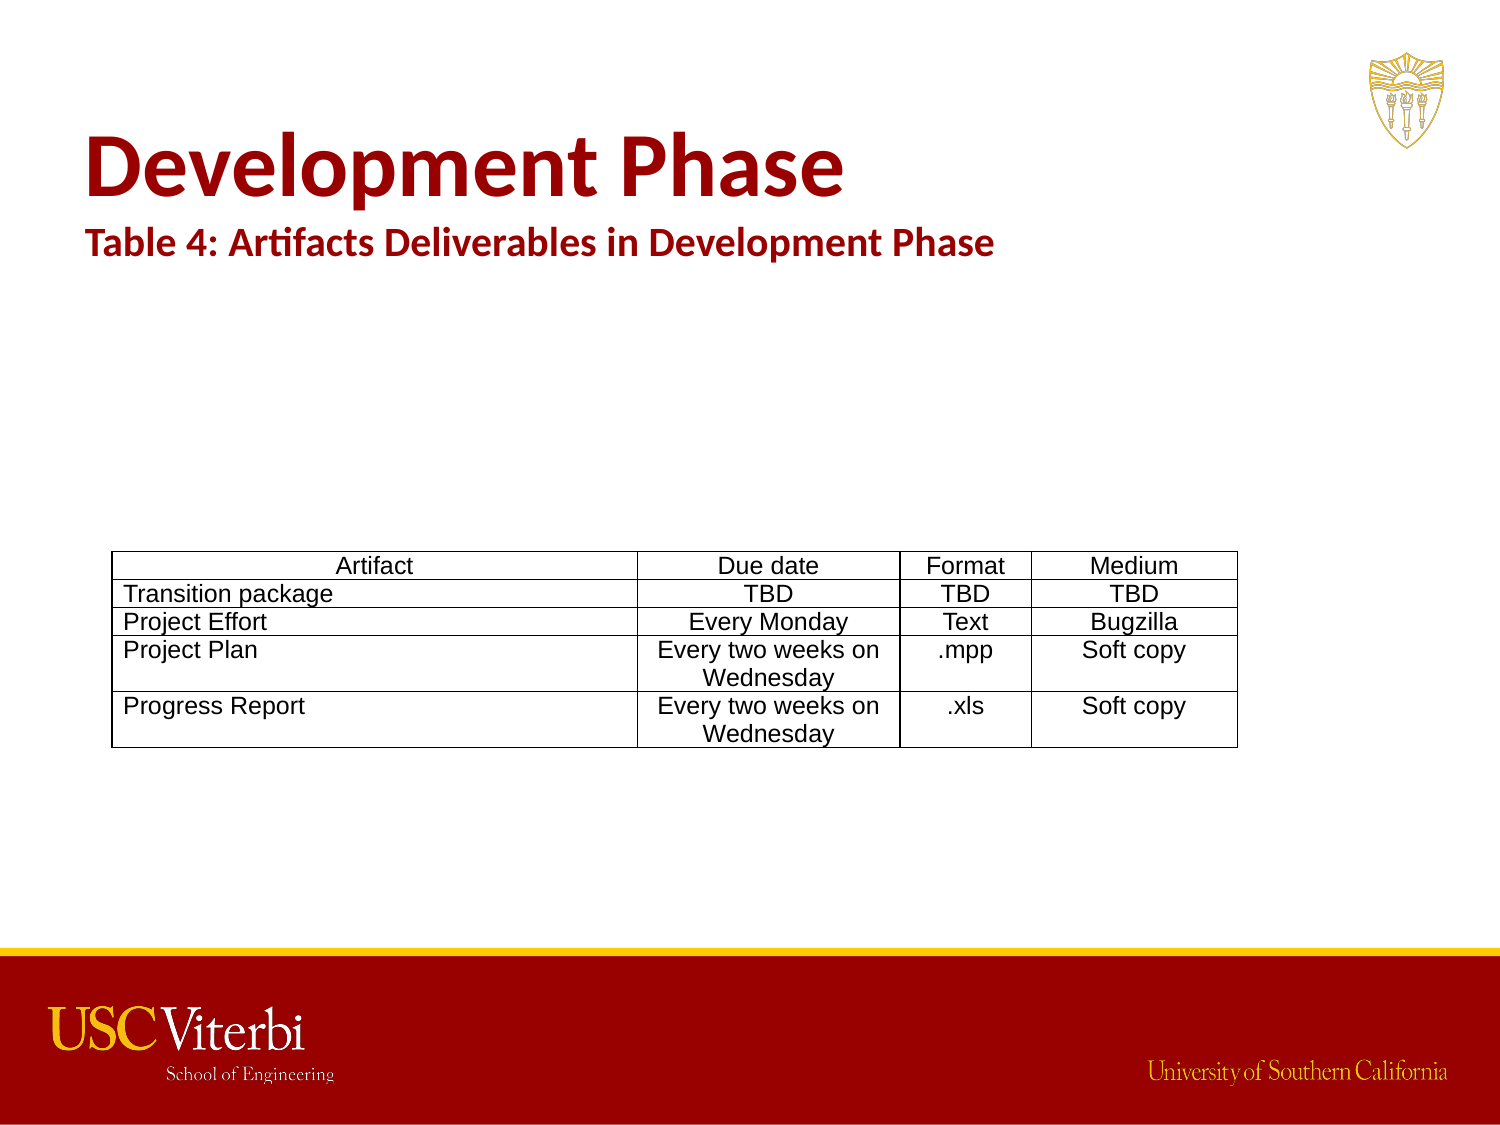

# Development Phase Table 4: Artifacts Deliverables in Development Phase
| Artifact | Due date | Format | Medium |
| --- | --- | --- | --- |
| Transition package | TBD | TBD | TBD |
| Project Effort | Every Monday | Text | Bugzilla |
| Project Plan | Every two weeks on Wednesday | .mpp | Soft copy |
| Progress Report | Every two weeks on Wednesday | .xls | Soft copy |